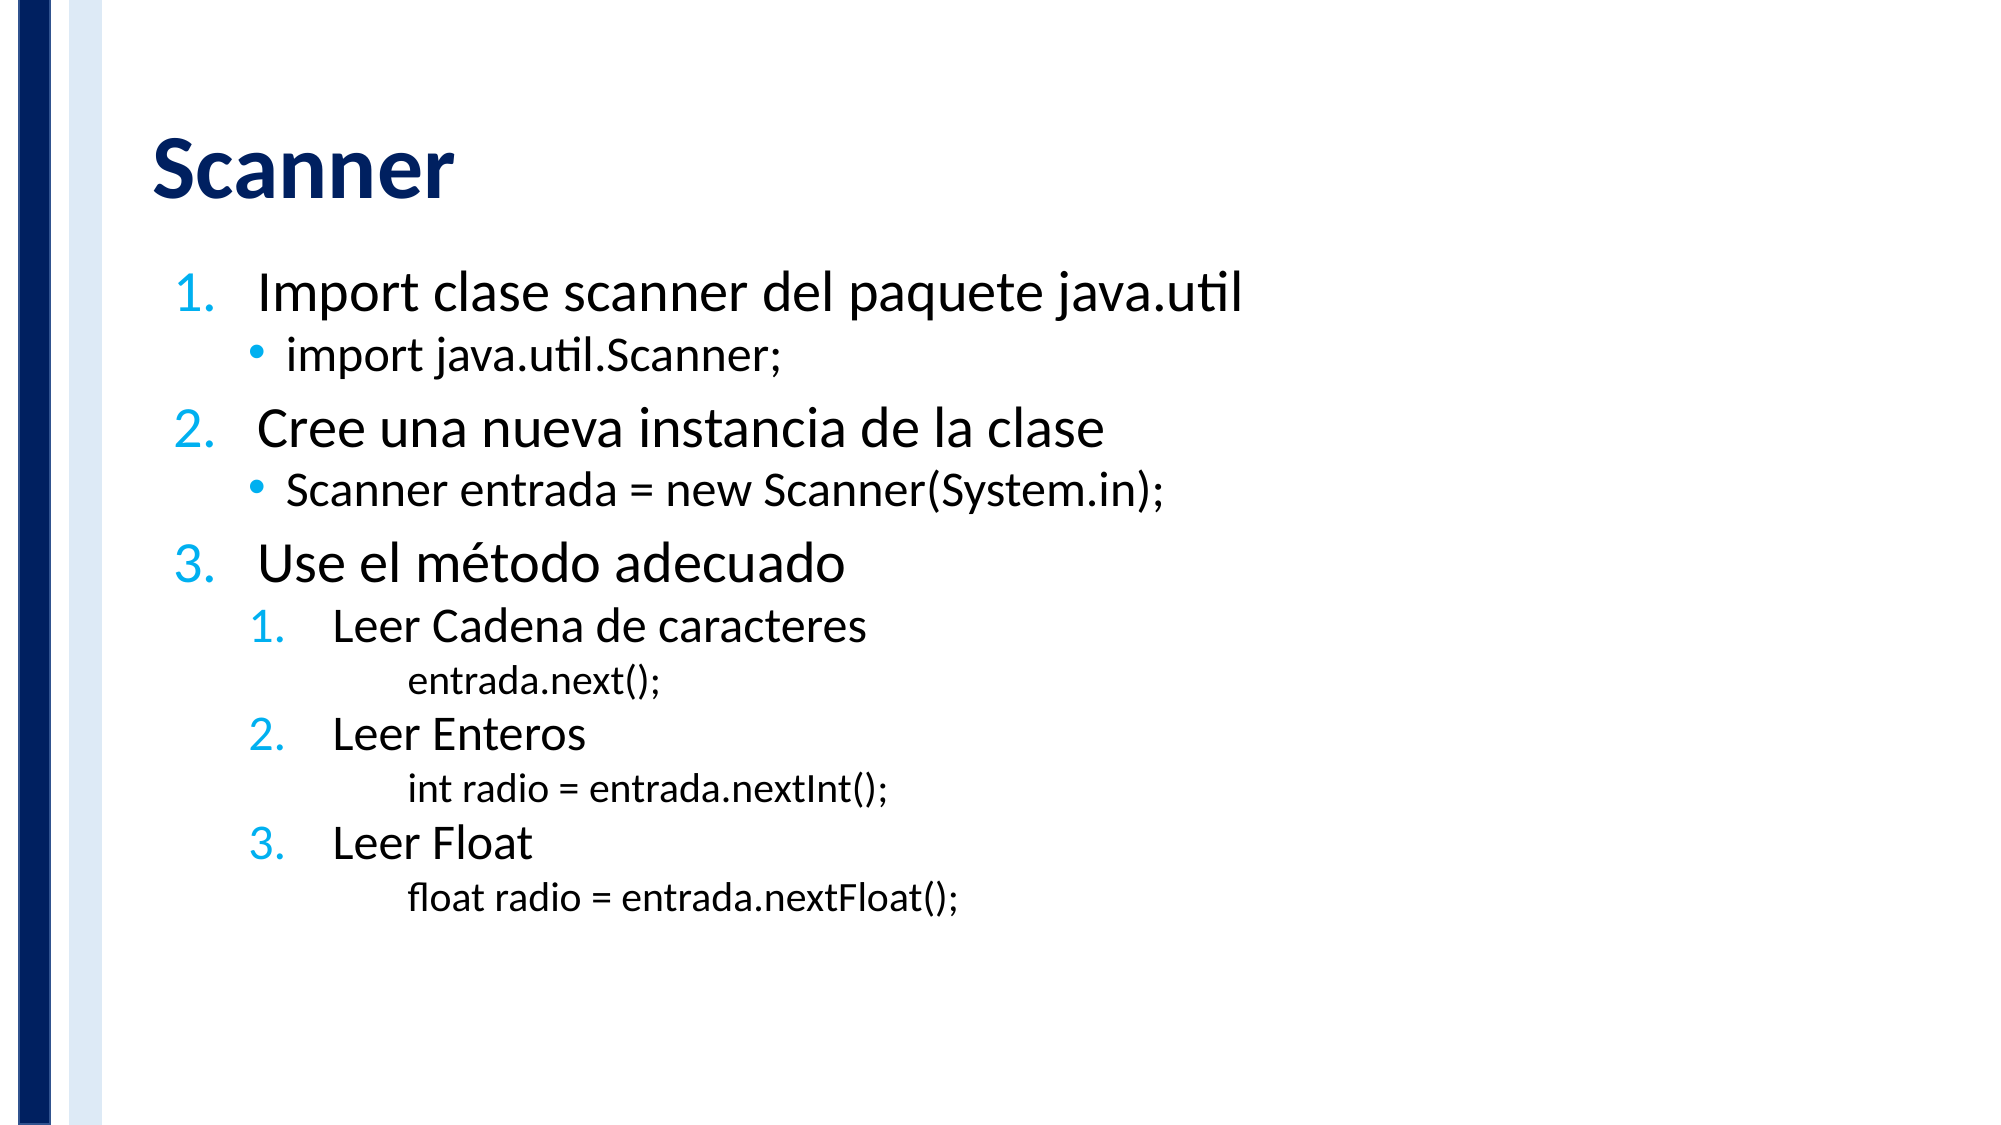

# Scanner
Import clase scanner del paquete java.util
import java.util.Scanner;
Cree una nueva instancia de la clase
Scanner entrada = new Scanner(System.in);
Use el método adecuado
Leer Cadena de caracteres
entrada.next();
Leer Enteros
int radio = entrada.nextInt();
Leer Float
float radio = entrada.nextFloat();